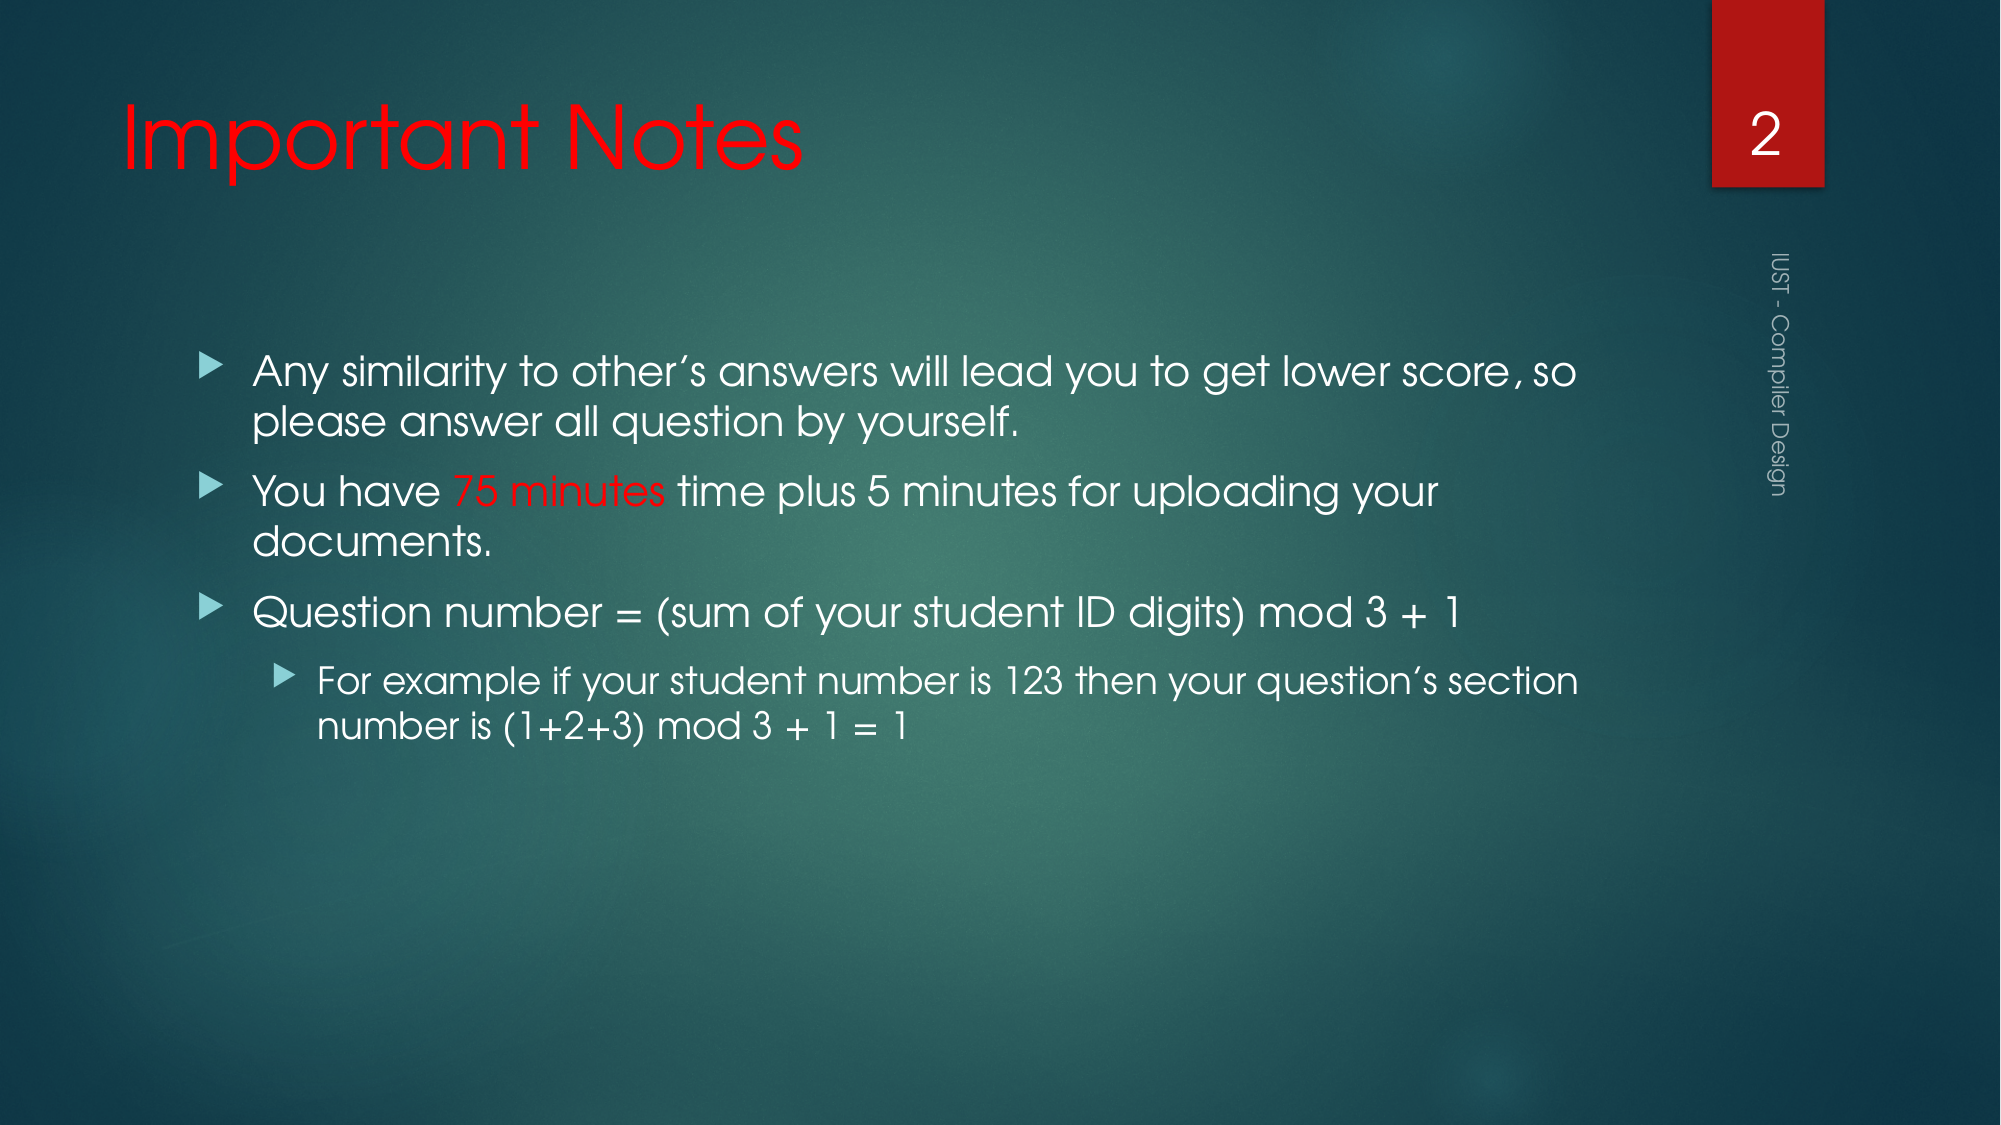

2
# Important Notes
Any similarity to other’s answers will lead you to get lower score, so please answer all question by yourself.
You have 75 minutes time plus 5 minutes for uploading your documents.
Question number = (sum of your student ID digits) mod 3 + 1
For example if your student number is 123 then your question’s section number is (1+2+3) mod 3 + 1 = 1
IUST - Compiler Design